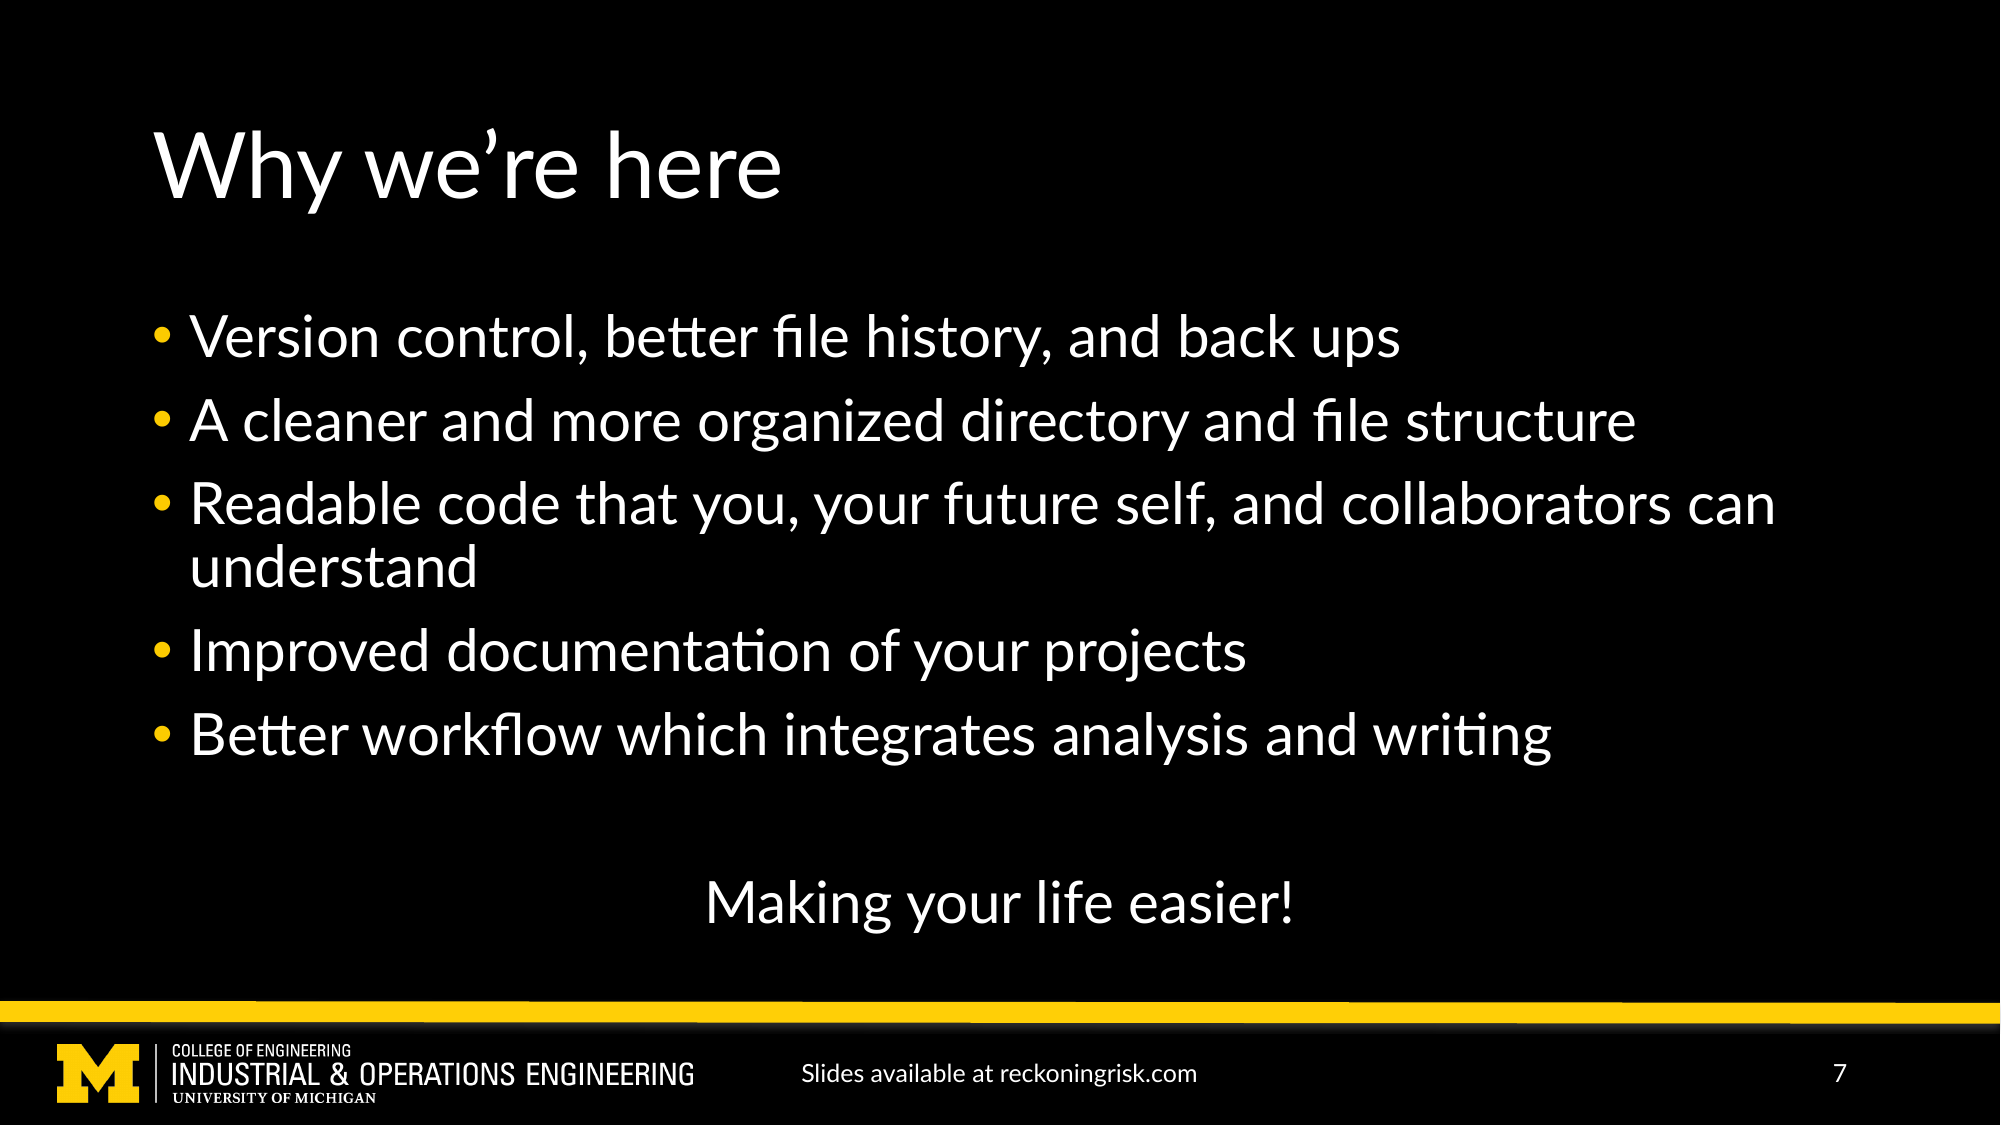

# Why we’re here
Version control, better file history, and back ups
A cleaner and more organized directory and file structure
Readable code that you, your future self, and collaborators can understand
Improved documentation of your projects
Better workflow which integrates analysis and writing

Making your life easier!

Slides available at reckoningrisk.com
7